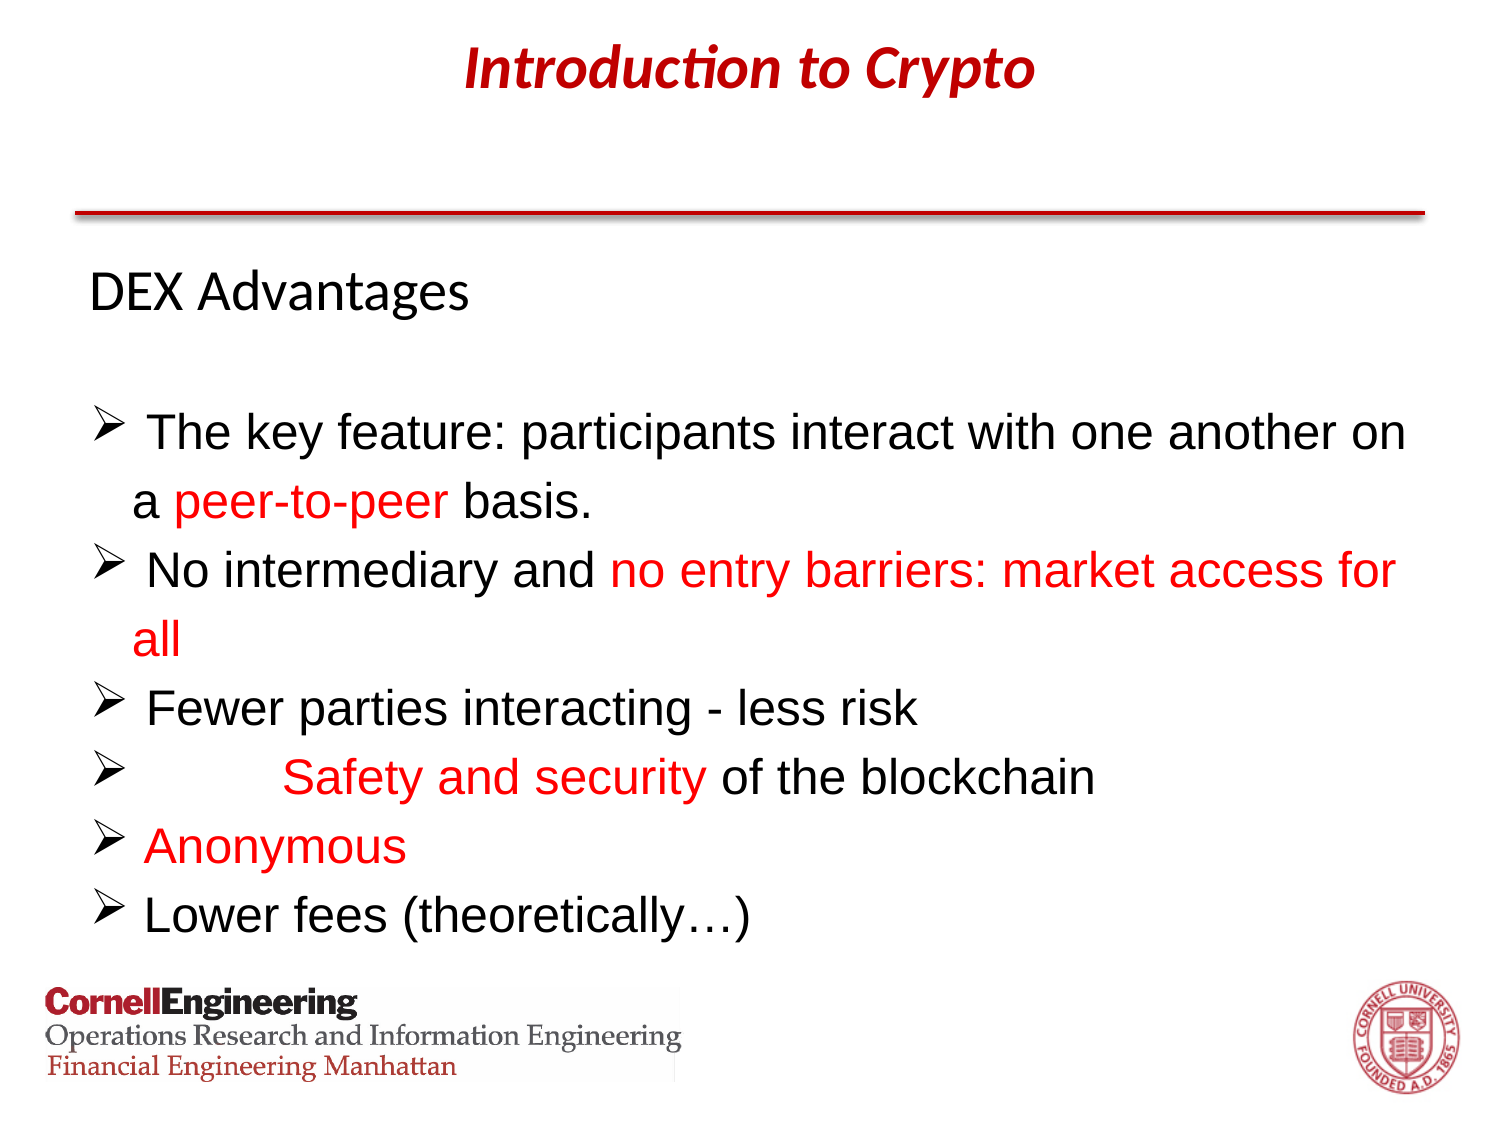

# Introduction to Crypto
DEX Advantages

 The key feature: participants interact with one another on a peer-to-peer basis.
 No intermediary and no entry barriers: market access for all
 Fewer parties interacting - less risk
	Safety and security of the blockchain
 Anonymous
 Lower fees (theoretically…)